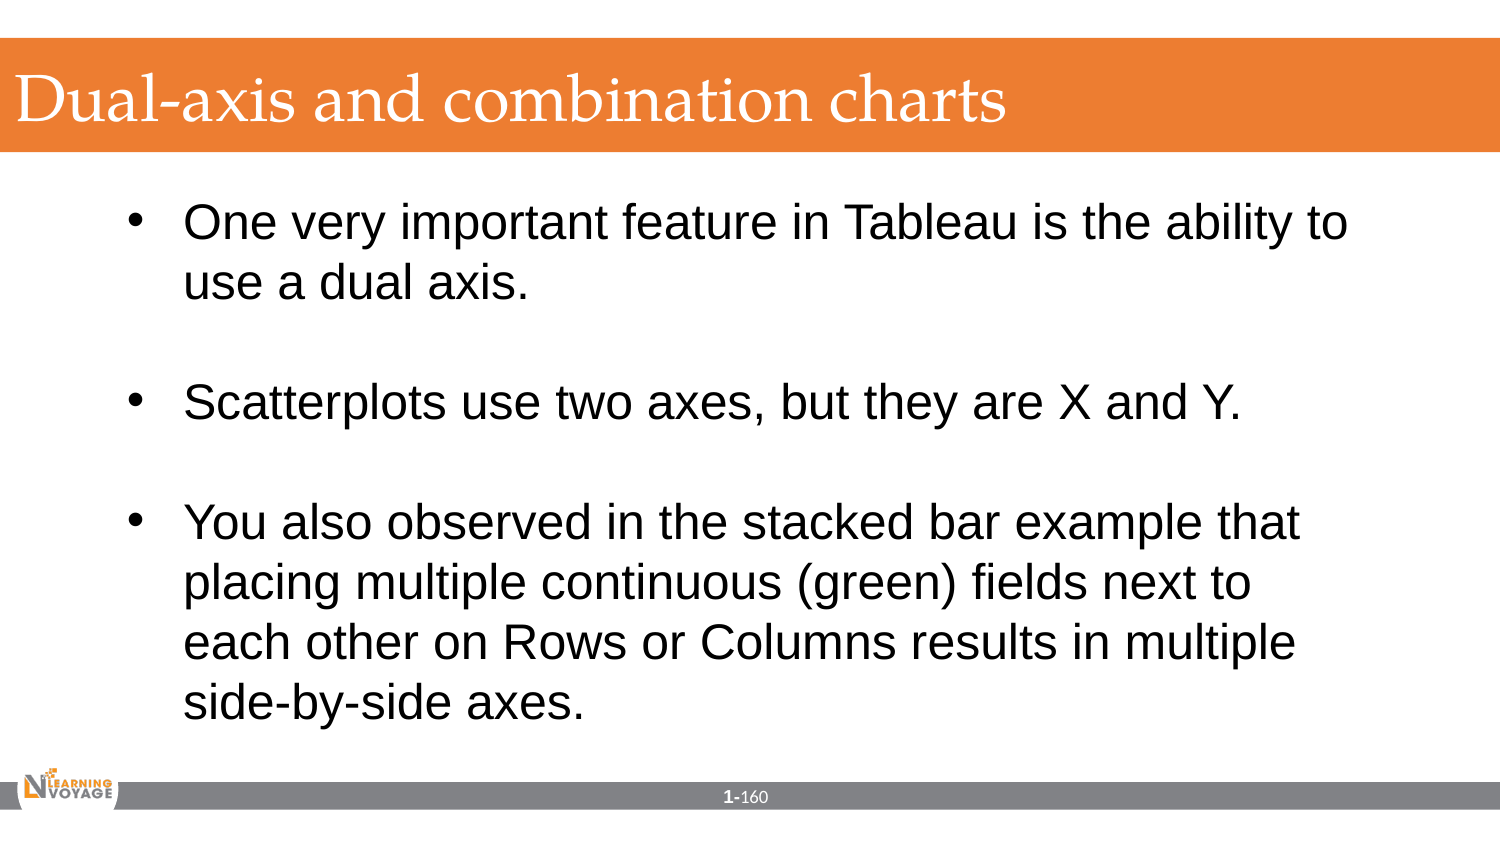

Dual-axis and combination charts
One very important feature in Tableau is the ability to use a dual axis.

Scatterplots use two axes, but they are X and Y.

You also observed in the stacked bar example that placing multiple continuous (green) fields next to each other on Rows or Columns results in multiple side-by-side axes.
1-160